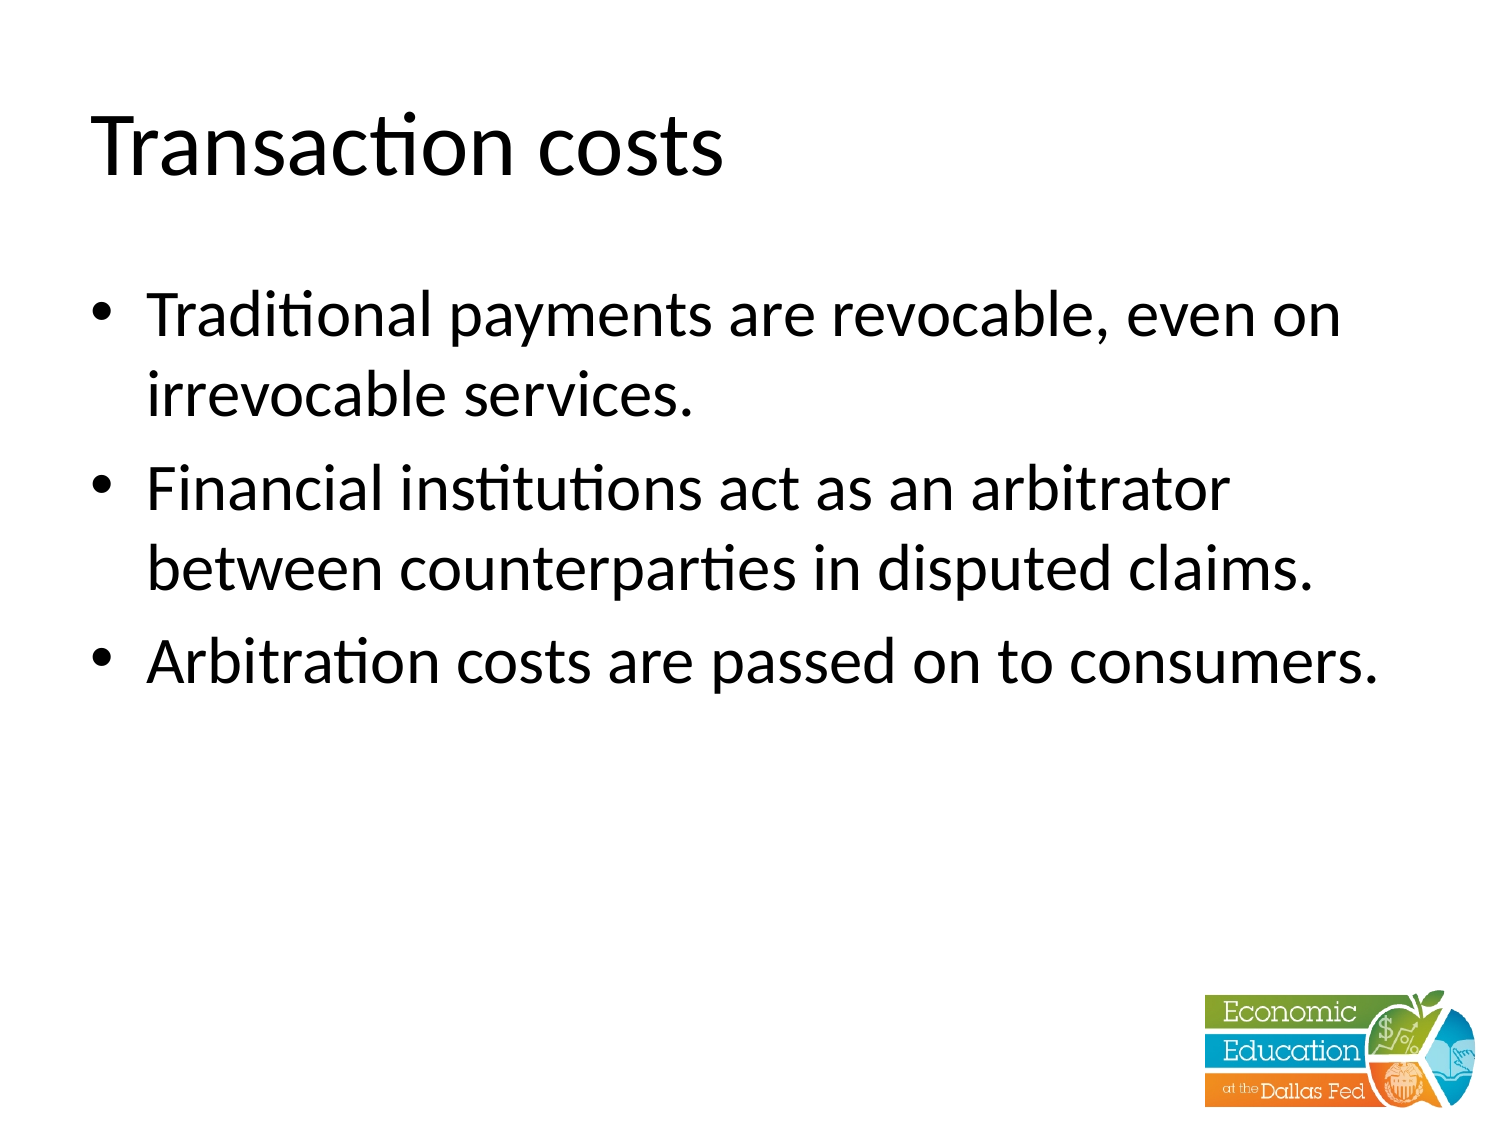

# Transaction costs
Traditional payments are revocable, even on irrevocable services.
Financial institutions act as an arbitrator between counterparties in disputed claims.
Arbitration costs are passed on to consumers.